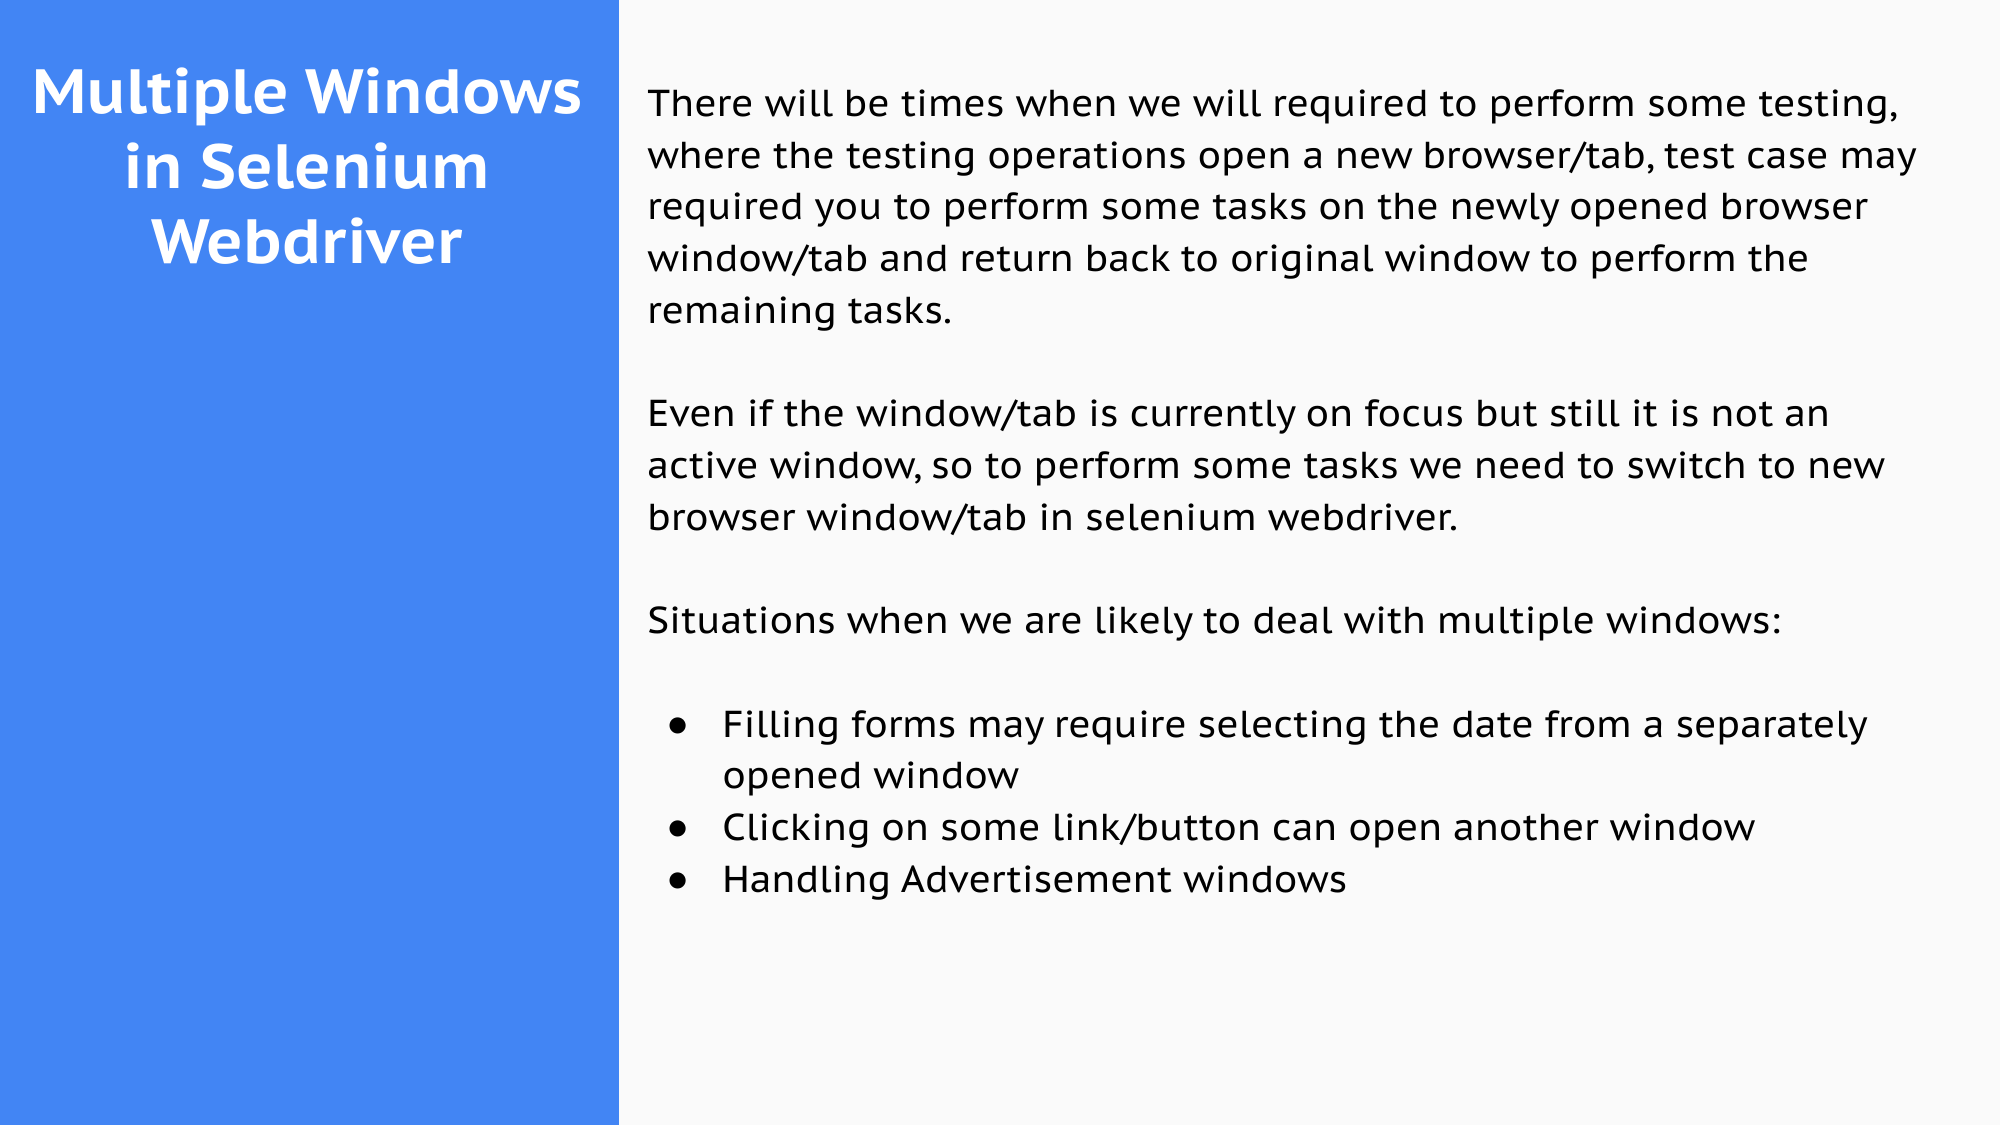

# Multiple Windows in Selenium Webdriver
There will be times when we will required to perform some testing, where the testing operations open a new browser/tab, test case may required you to perform some tasks on the newly opened browser window/tab and return back to original window to perform the remaining tasks.

Even if the window/tab is currently on focus but still it is not an active window, so to perform some tasks we need to switch to new browser window/tab in selenium webdriver.

Situations when we are likely to deal with multiple windows:

Filling forms may require selecting the date from a separately opened window
Clicking on some link/button can open another window
Handling Advertisement windows